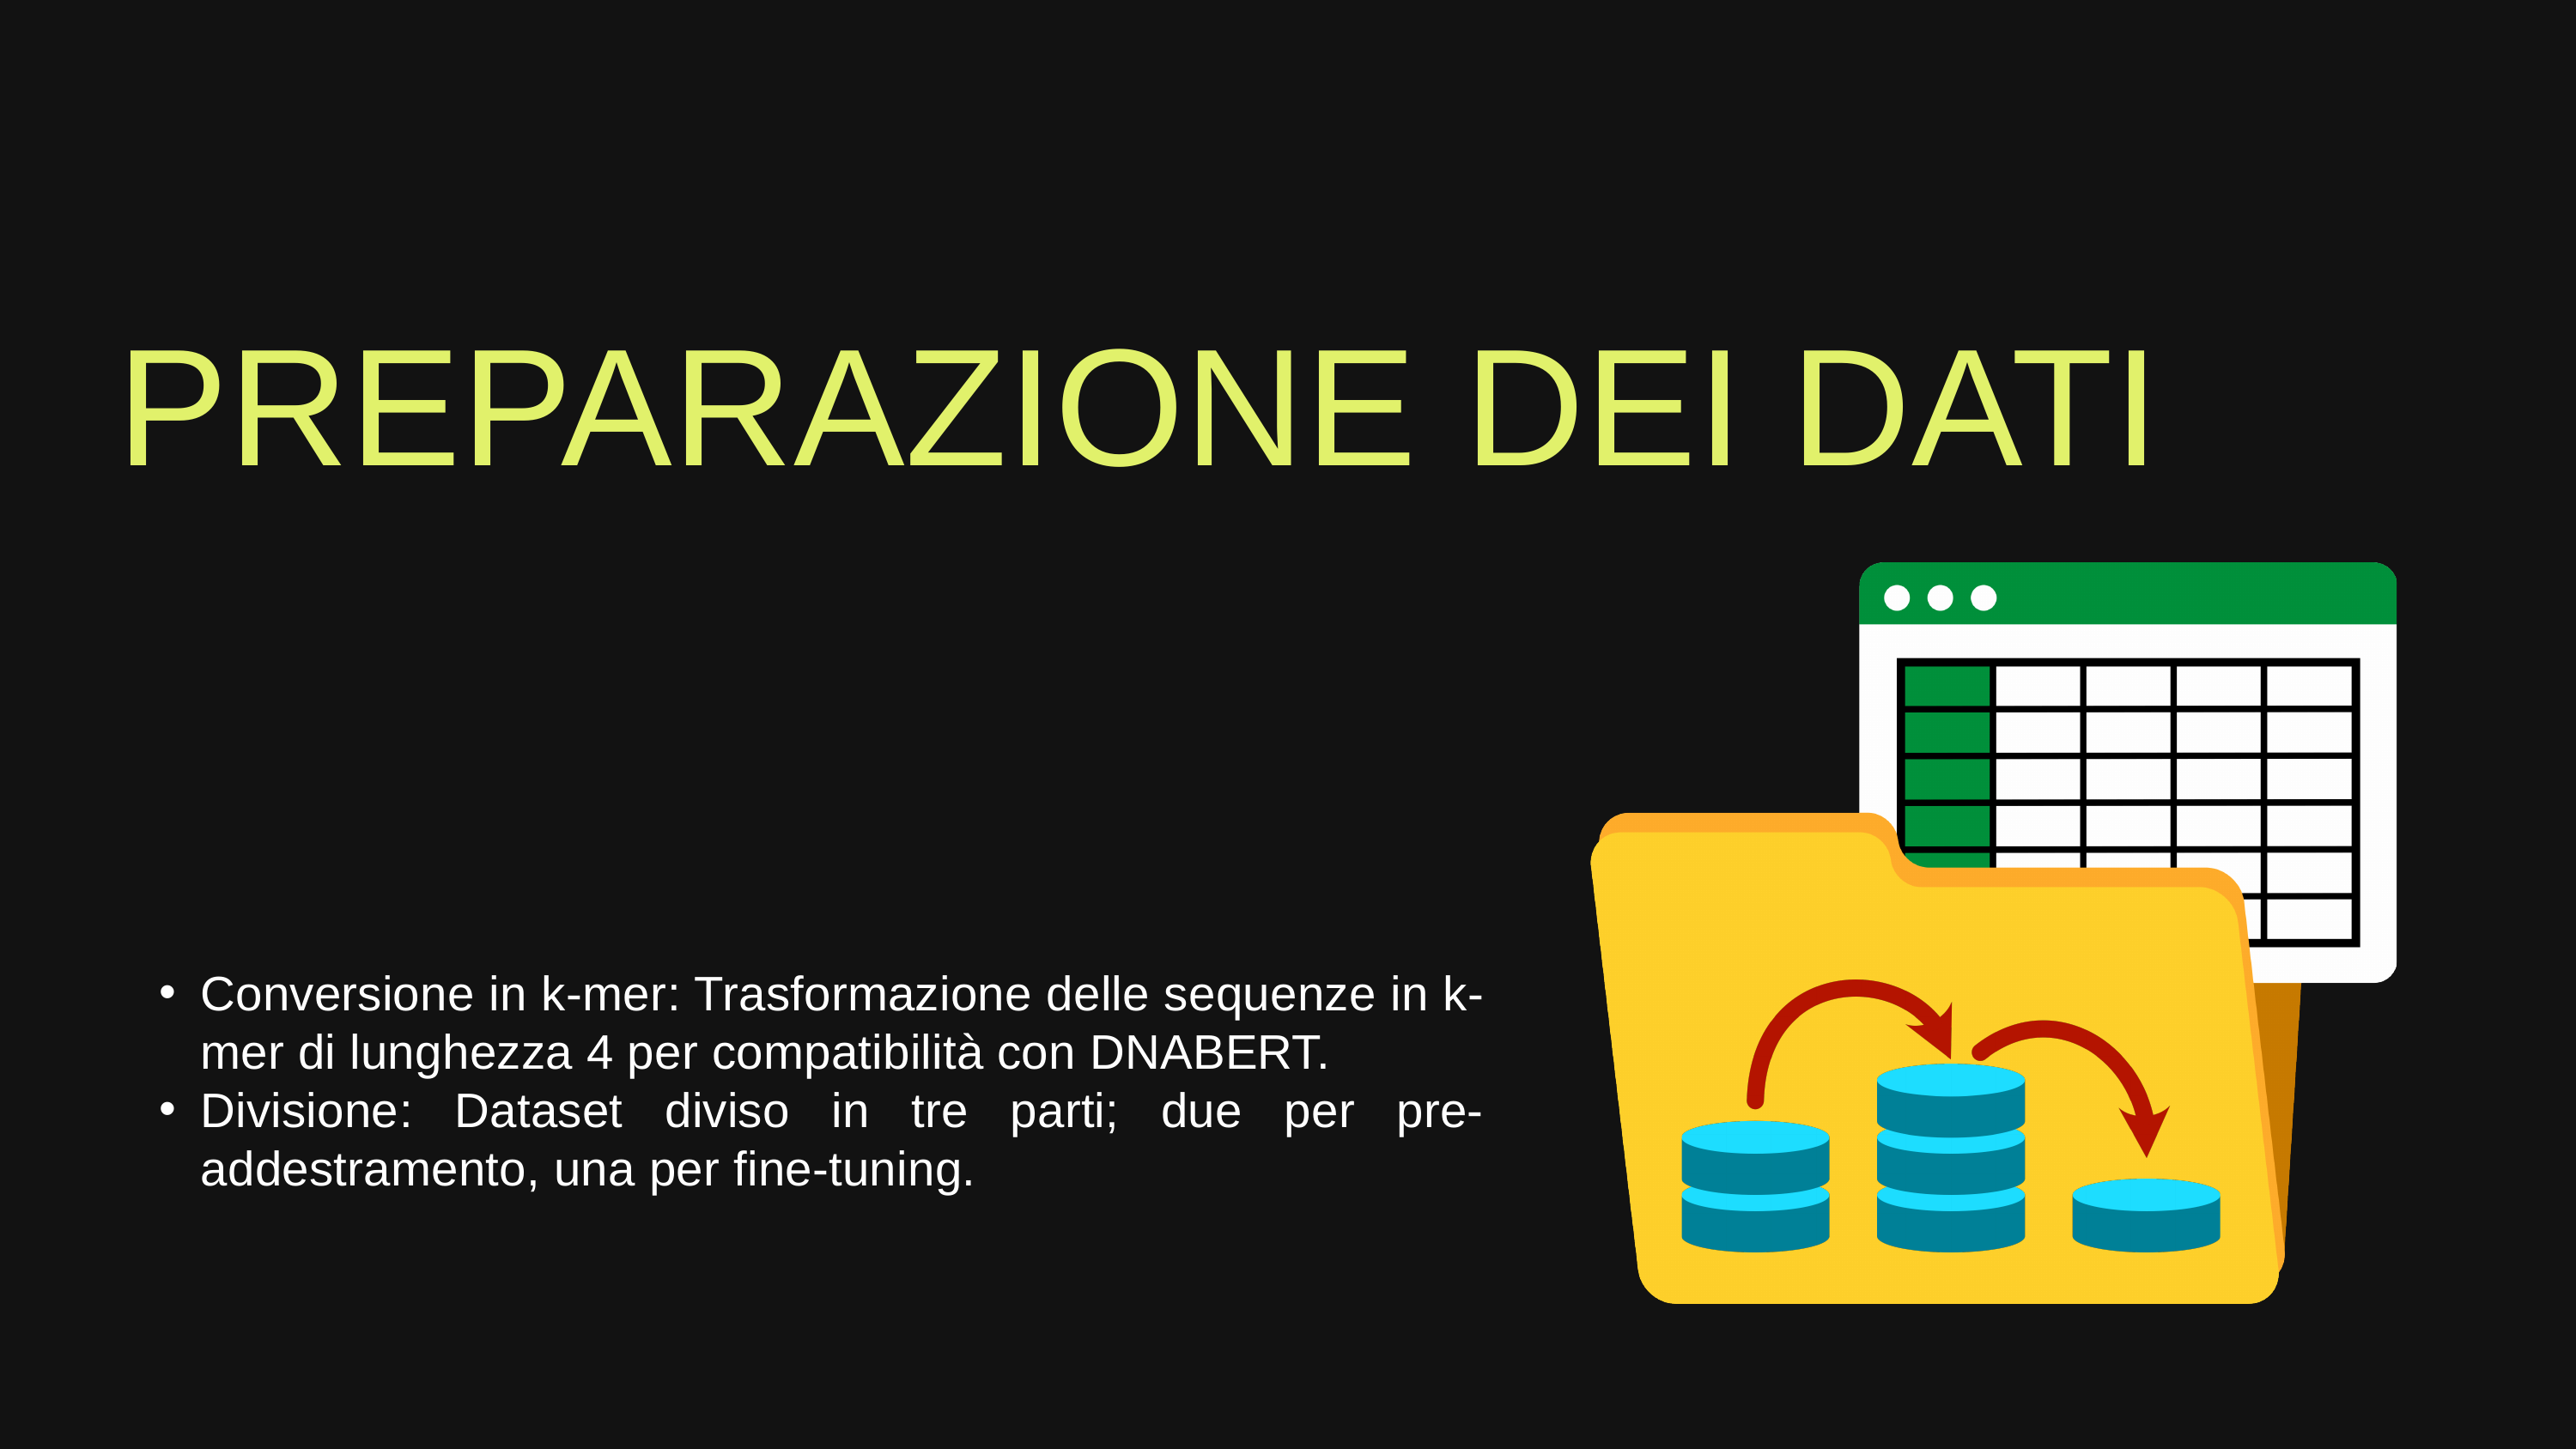

PREPARAZIONE DEI DATI

Conversione in k-mer: Trasformazione delle sequenze in k-mer di lunghezza 4 per compatibilità con DNABERT.
Divisione: Dataset diviso in tre parti; due per pre-addestramento, una per fine-tuning.